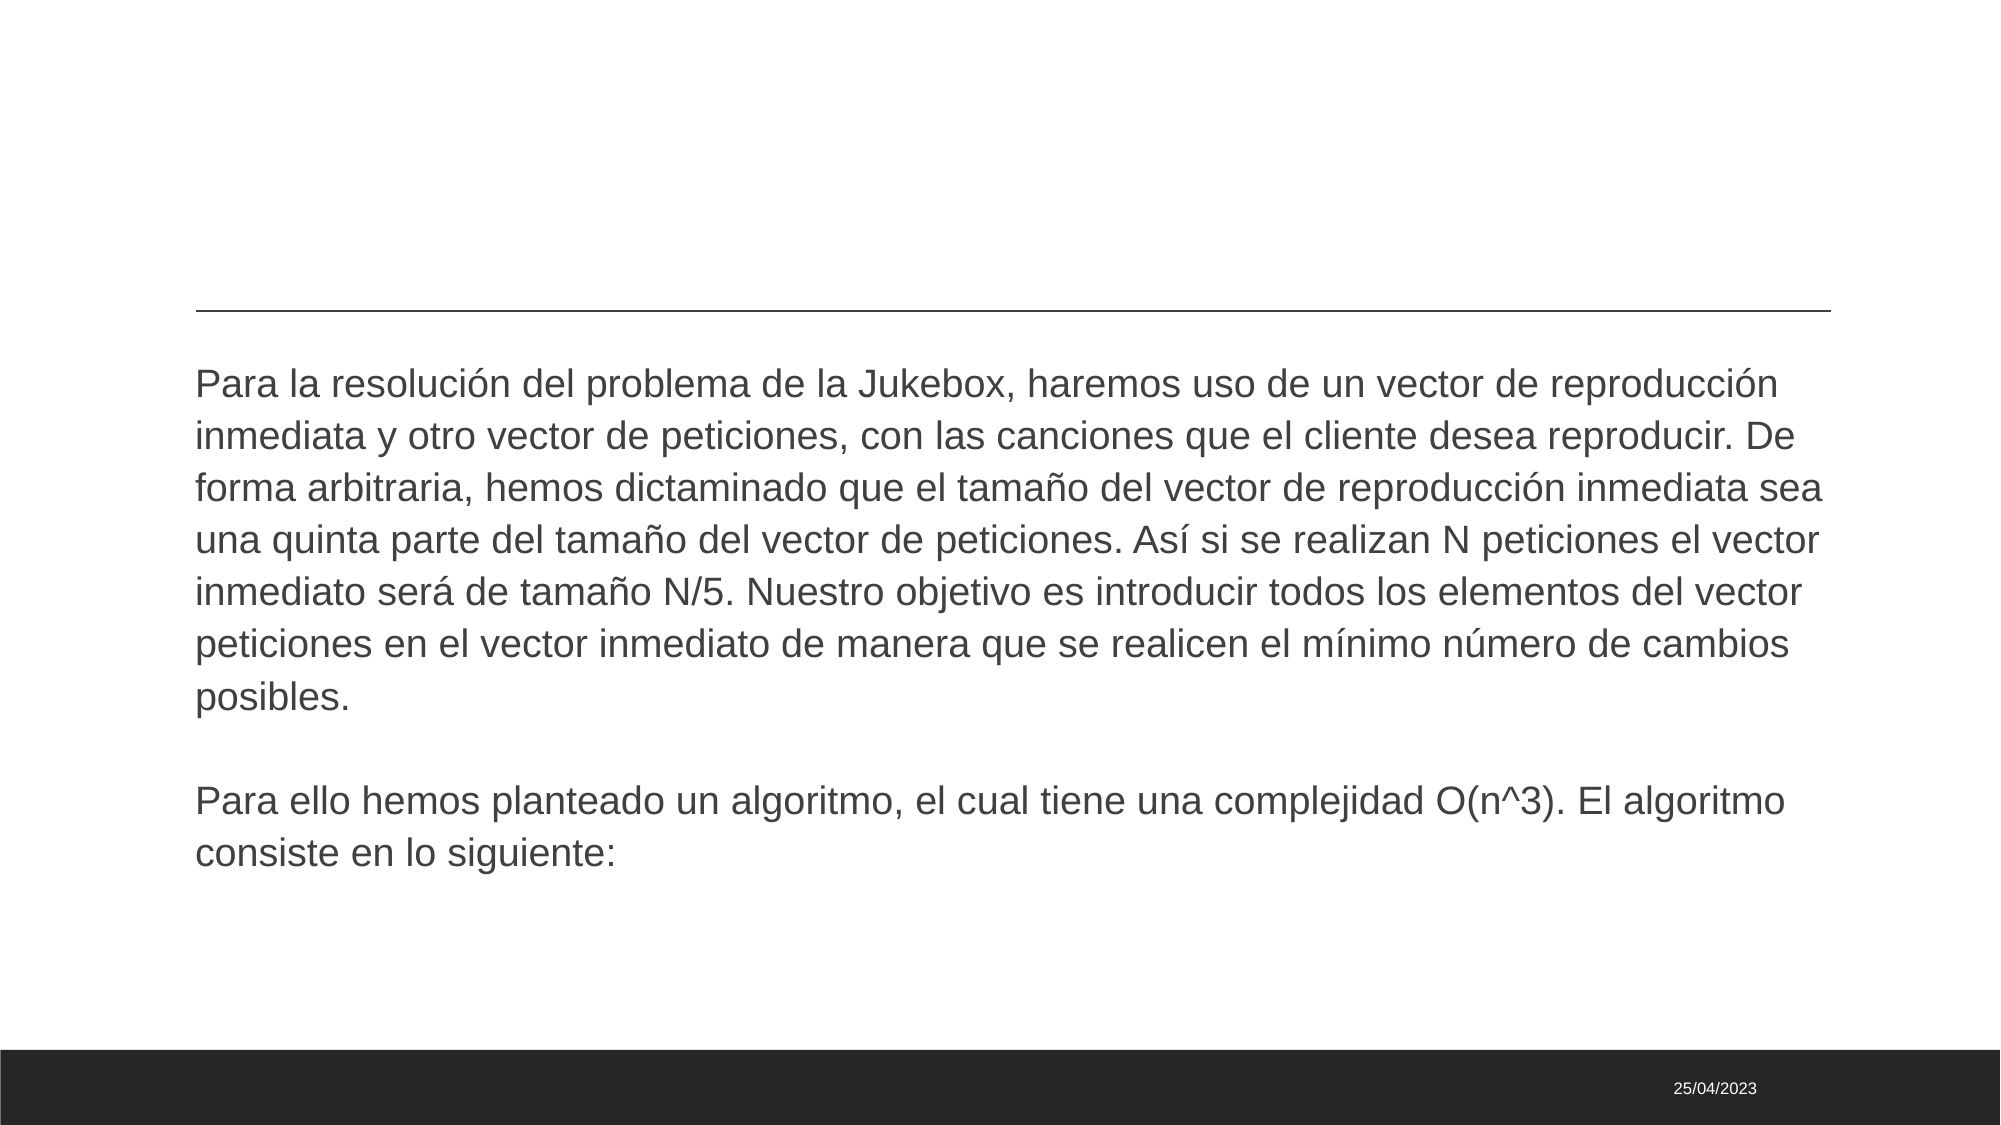

#
Para la resolución del problema de la Jukebox, haremos uso de un vector de reproducción inmediata y otro vector de peticiones, con las canciones que el cliente desea reproducir. De forma arbitraria, hemos dictaminado que el tamaño del vector de reproducción inmediata sea una quinta parte del tamaño del vector de peticiones. Así si se realizan N peticiones el vector inmediato será de tamaño N/5. Nuestro objetivo es introducir todos los elementos del vector peticiones en el vector inmediato de manera que se realicen el mínimo número de cambios posibles.

Para ello hemos planteado un algoritmo, el cual tiene una complejidad O(n^3). El algoritmo consiste en lo siguiente:
25/04/2023